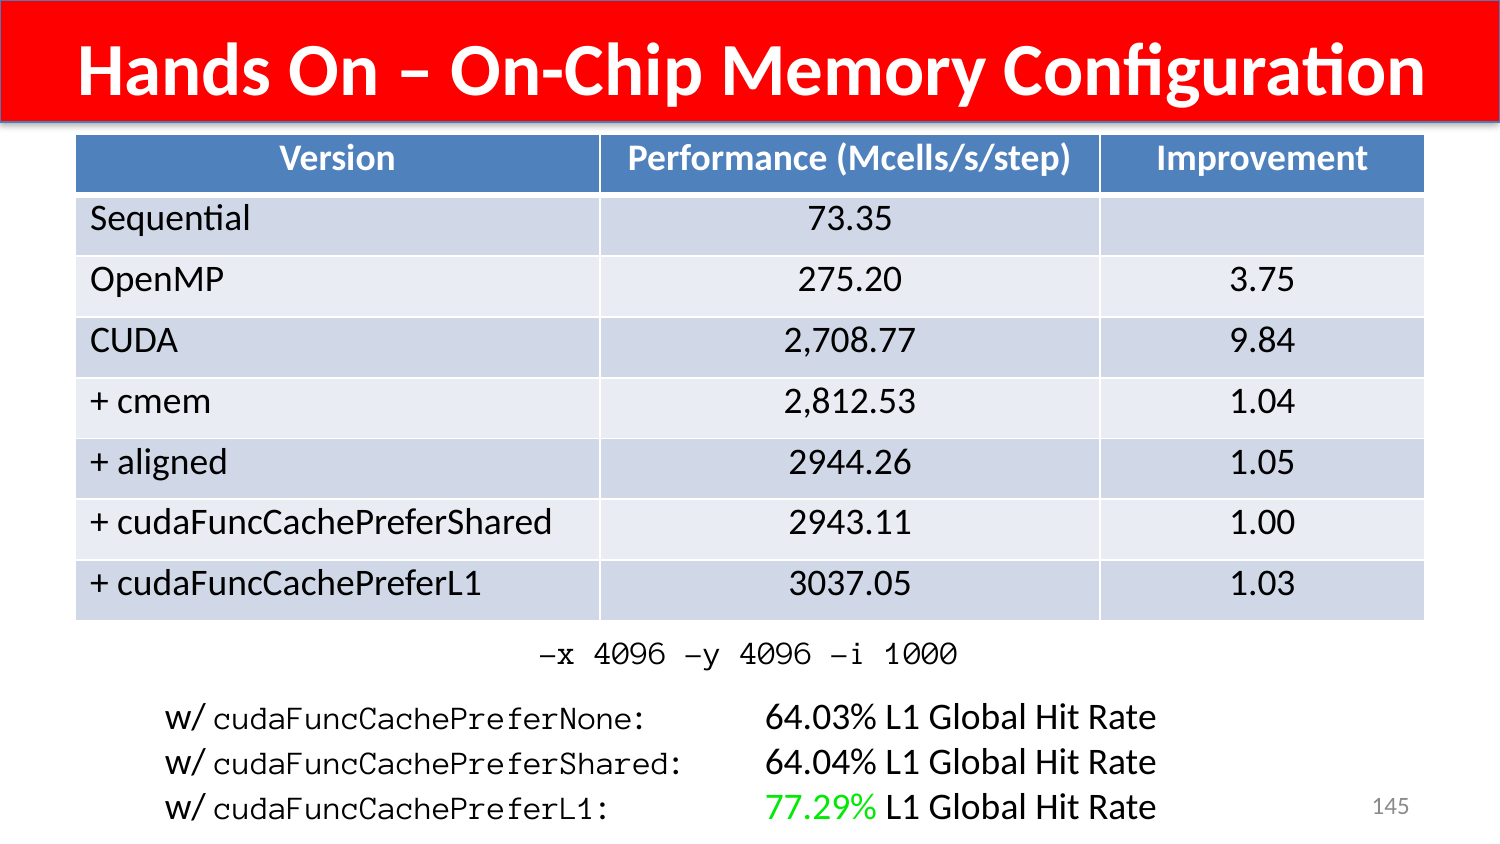

Hands On – On-Chip Memory Configuration
| Version | Performance (Mcells/s/step) | Improvement |
| --- | --- | --- |
| Sequential | 73.35 |  |
| OpenMP | 275.20 | 3.75 |
| CUDA | 2,708.77 | 9.84 |
| + cmem | 2,812.53 | 1.04 |
| + aligned | 2944.26 | 1.05 |
| + cudaFuncCachePreferShared | 2943.11 | 1.00 |
| + cudaFuncCachePreferL1 | 3037.05 | 1.03 |
-x 4096 -y 4096 -i 1000
w/ cudaFuncCachePreferNone:	64.03% L1 Global Hit Rate
w/ cudaFuncCachePreferShared: 	64.04% L1 Global Hit Rate
w/ cudaFuncCachePreferL1: 	77.29% L1 Global Hit Rate
145